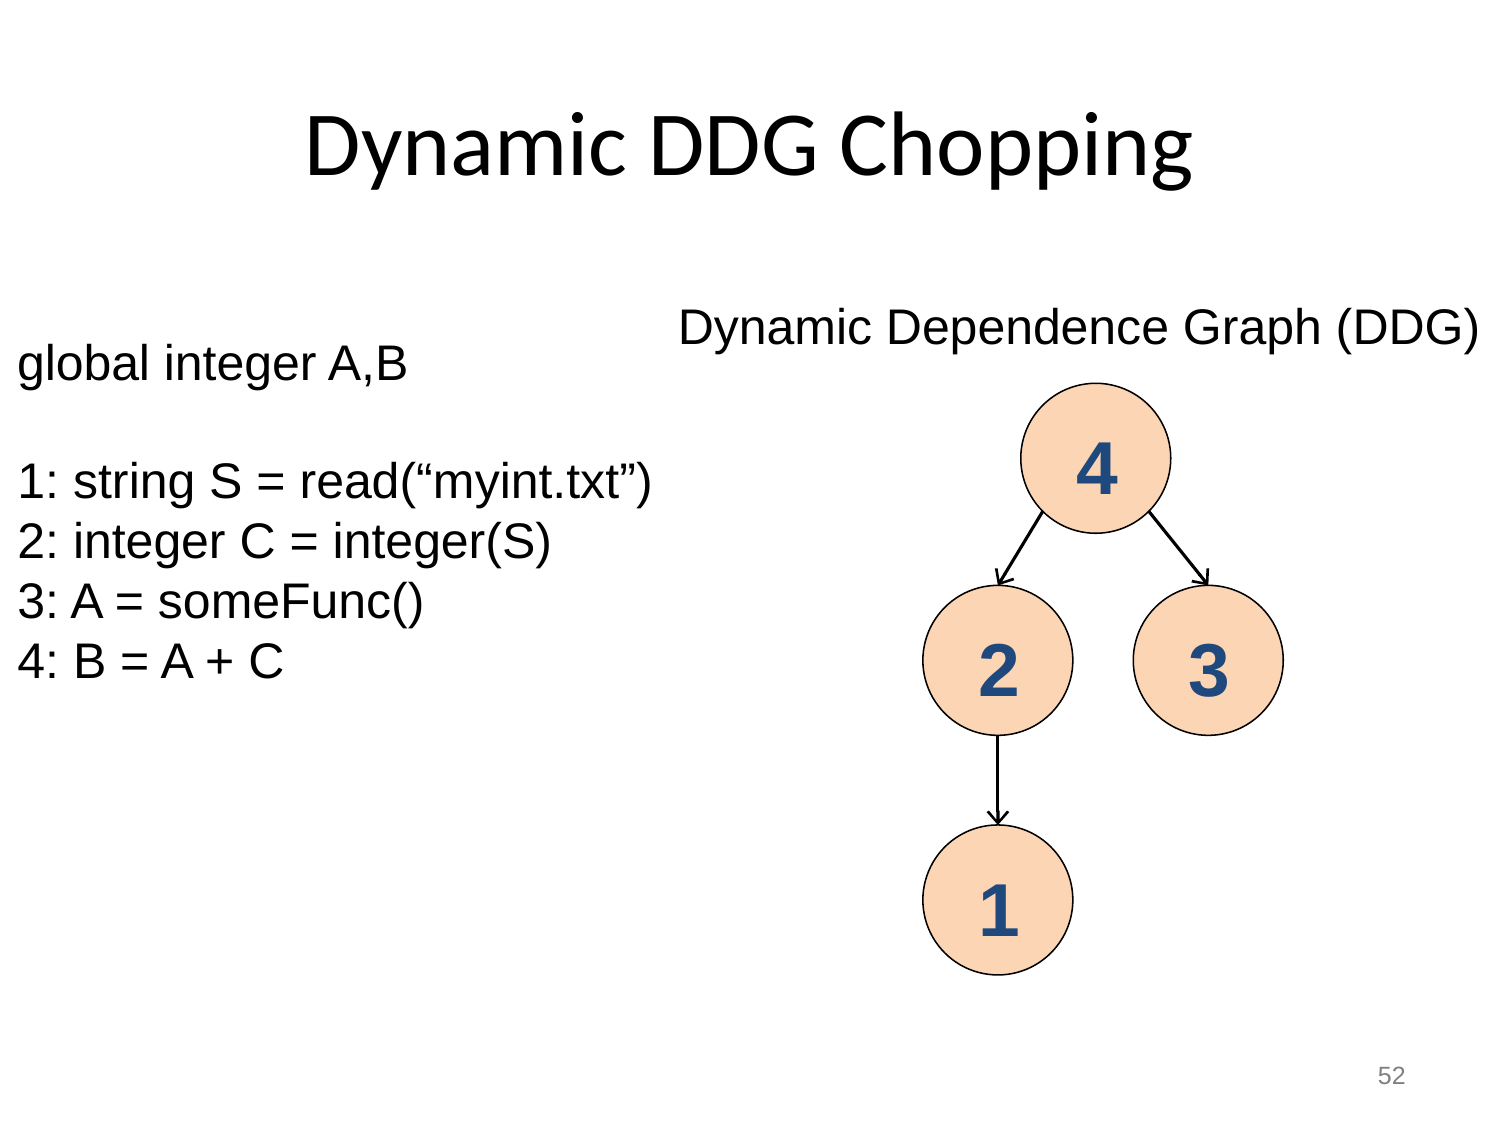

# Dynamic DDG Chopping
Dynamic Dependence Graph (DDG)
global integer A,B

1: string S = read(“myint.txt”)
2: integer C = integer(S)
3: A = someFunc()
4: B = A + C
 4
 2
 3
 1
52